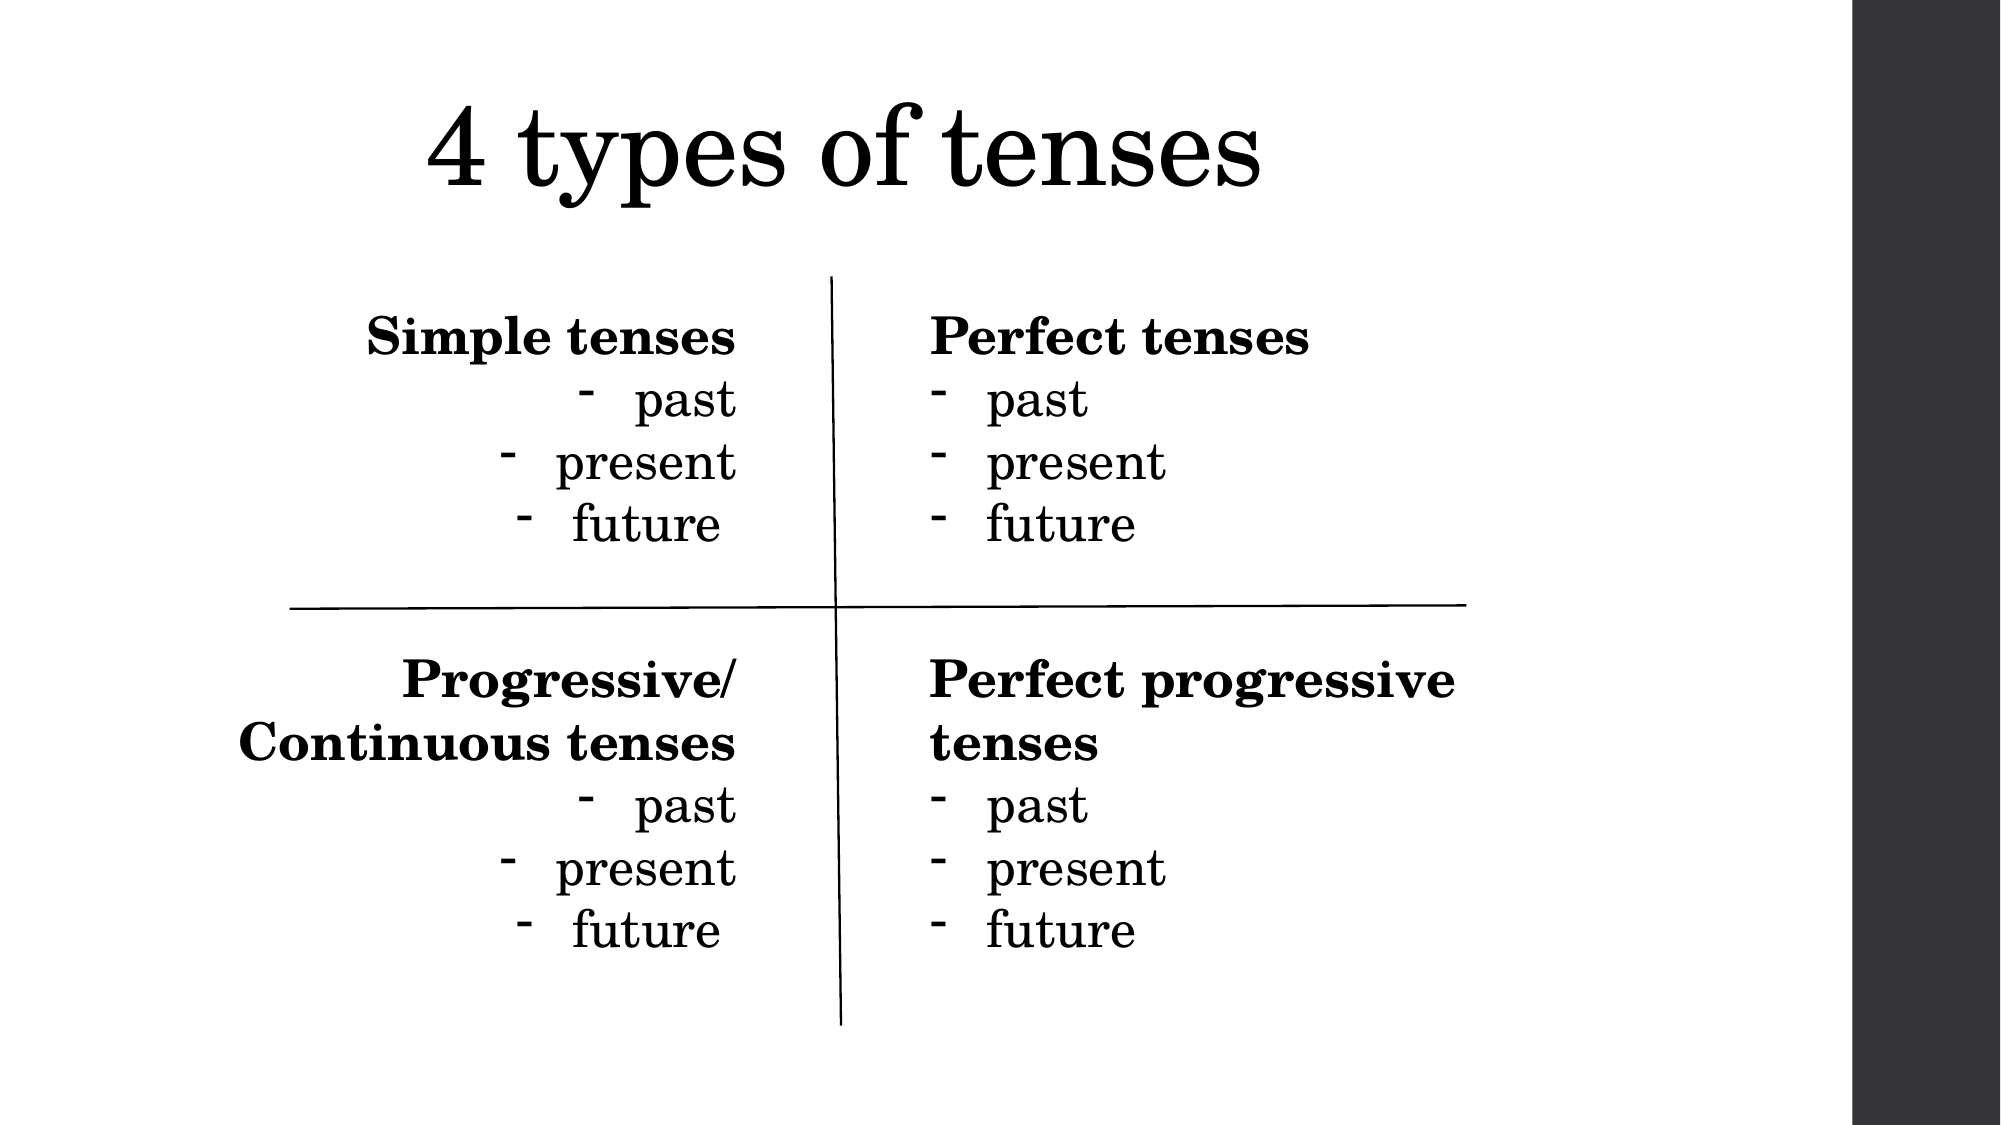

# 4 types of tenses
Simple tenses
past
present
future
Perfect tenses
past
present
future
Progressive/
Continuous tenses
past
present
future
Perfect progressive
tenses
past
present
future